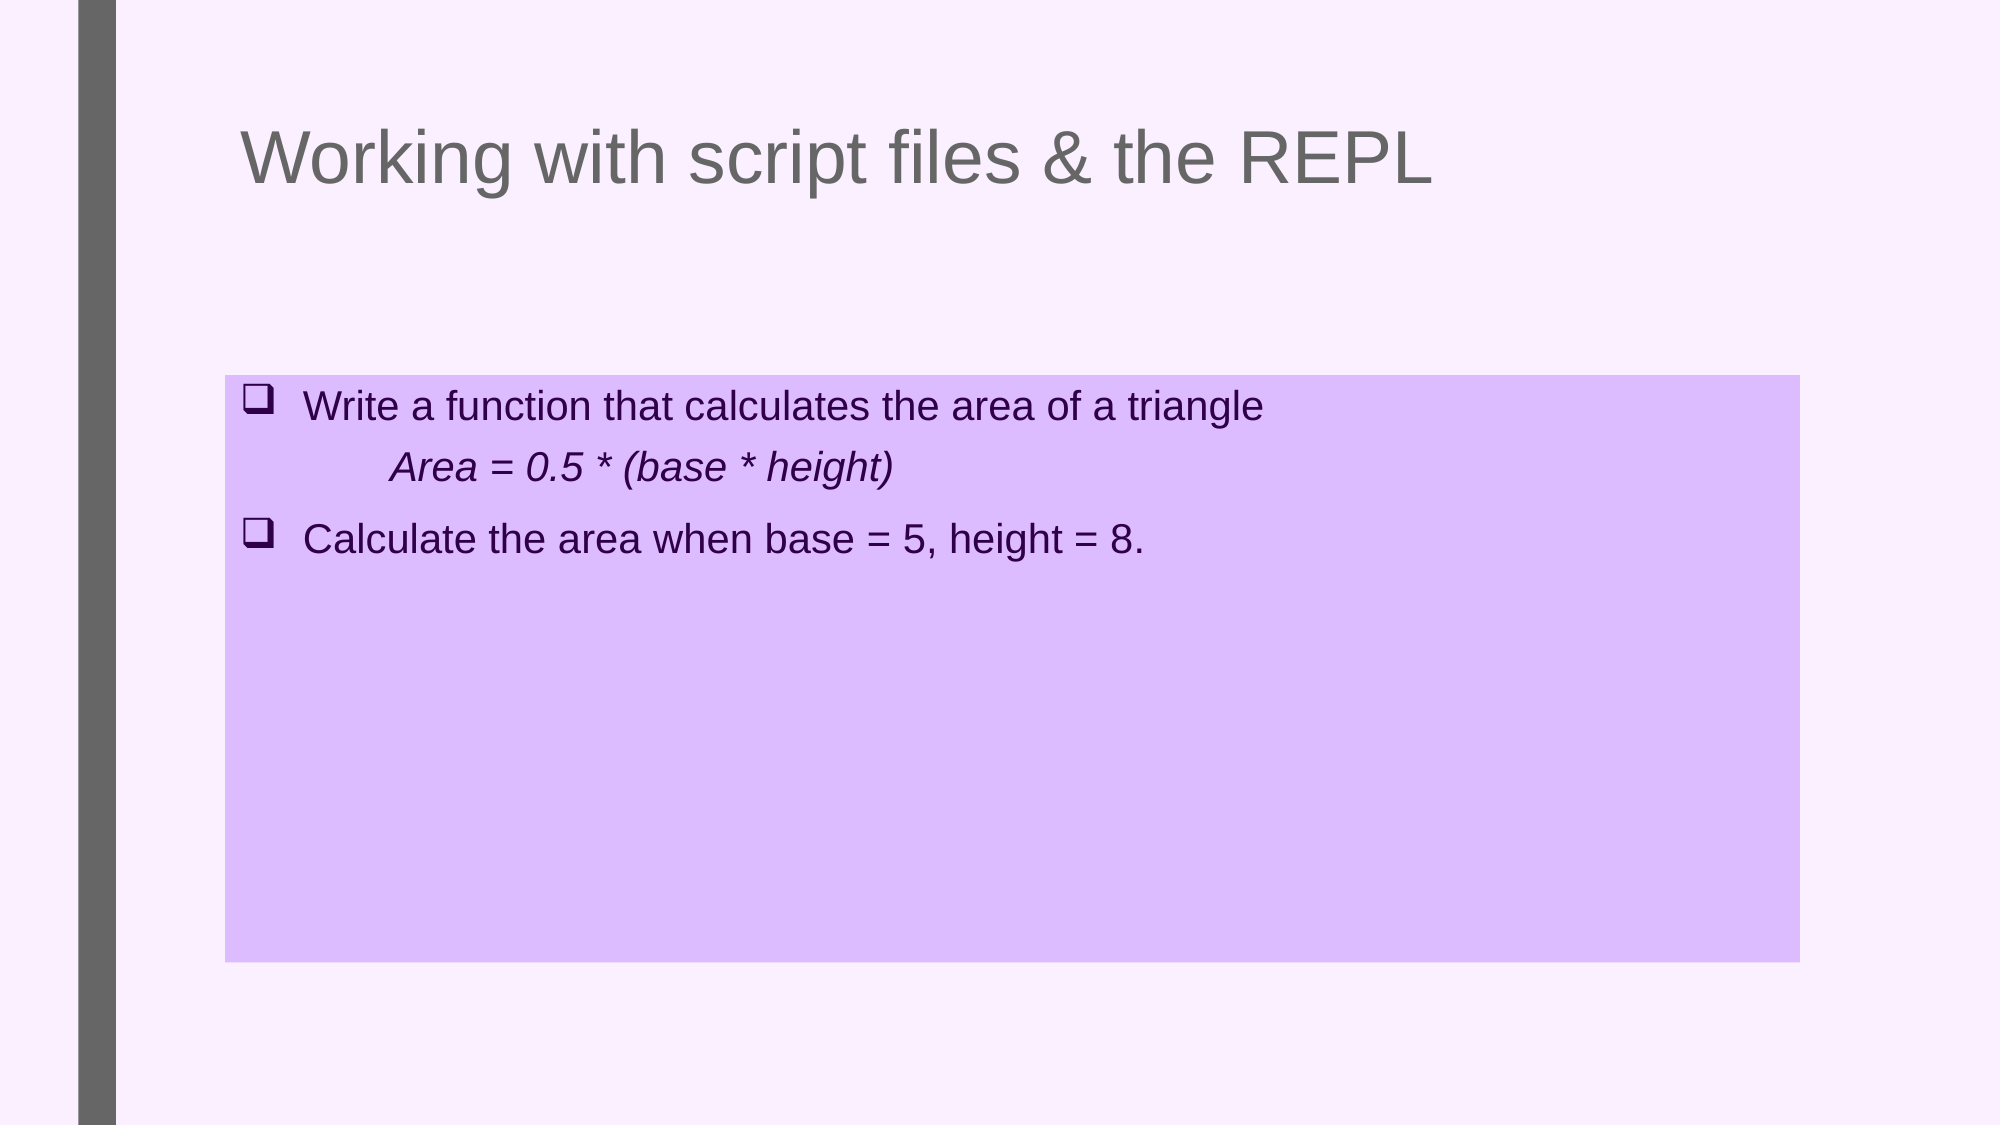

# Working with script files & the REPL
Write a function that calculates the area of a triangle
	Area = 0.5 * (base * height)
Calculate the area when base = 5, height = 8.